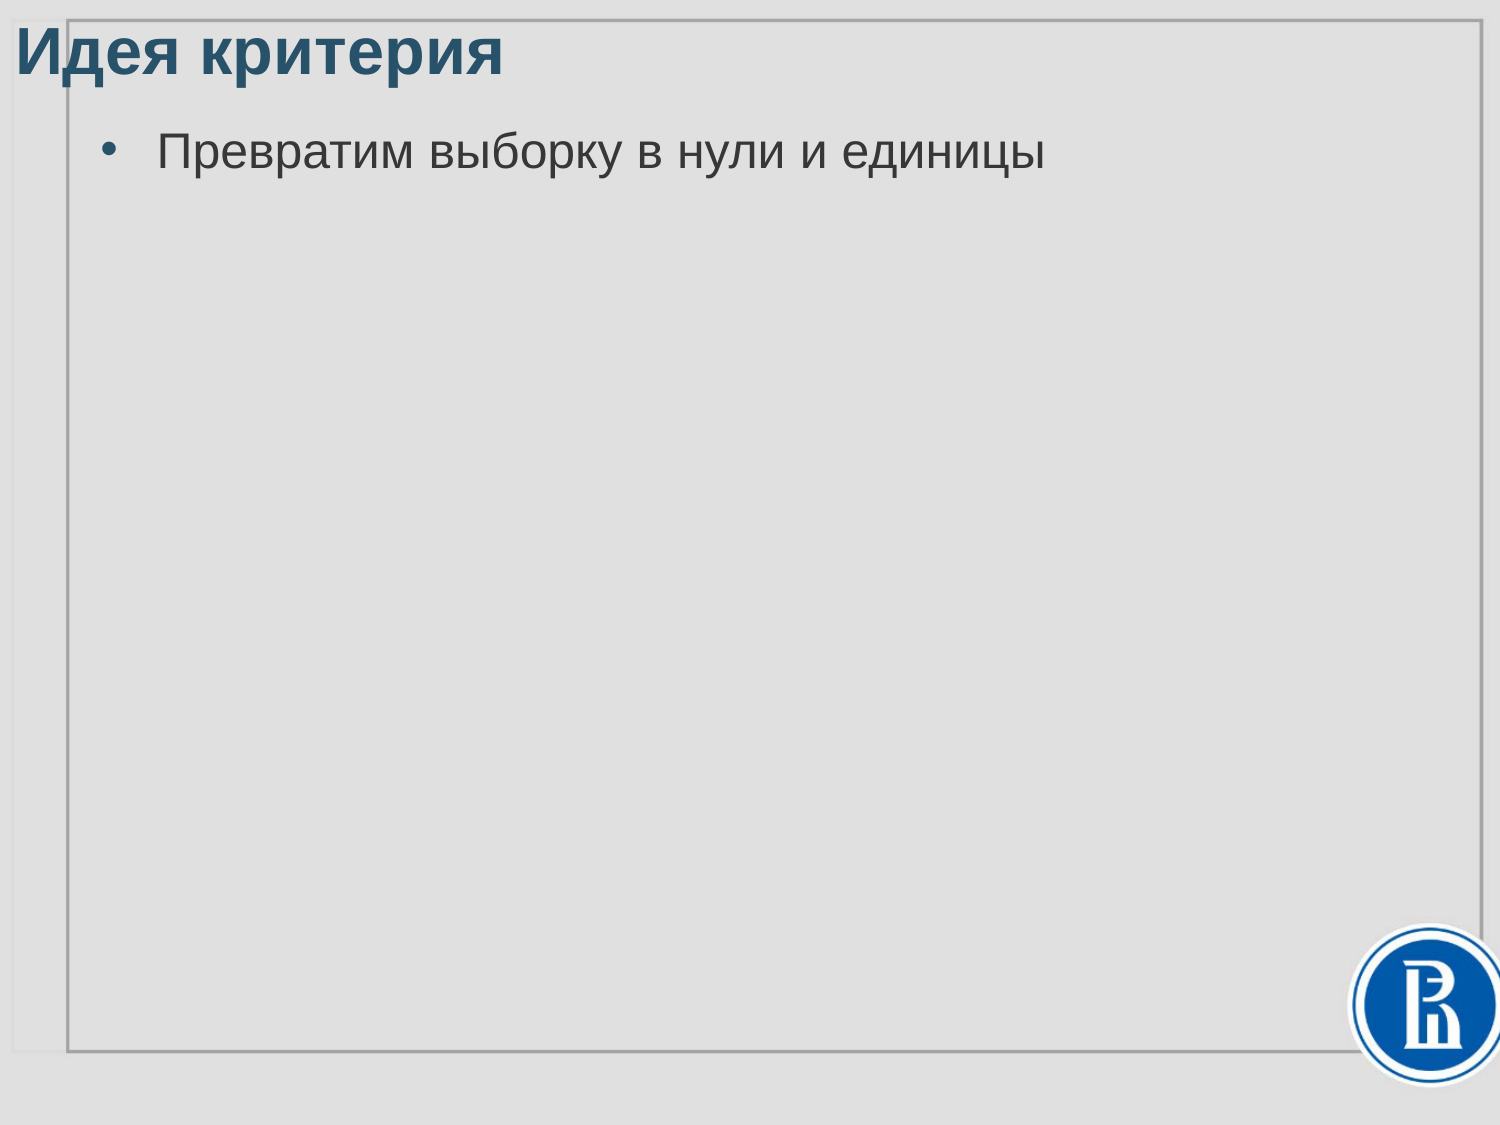

# Идея критерия
Превратим выборку в нули и единицы